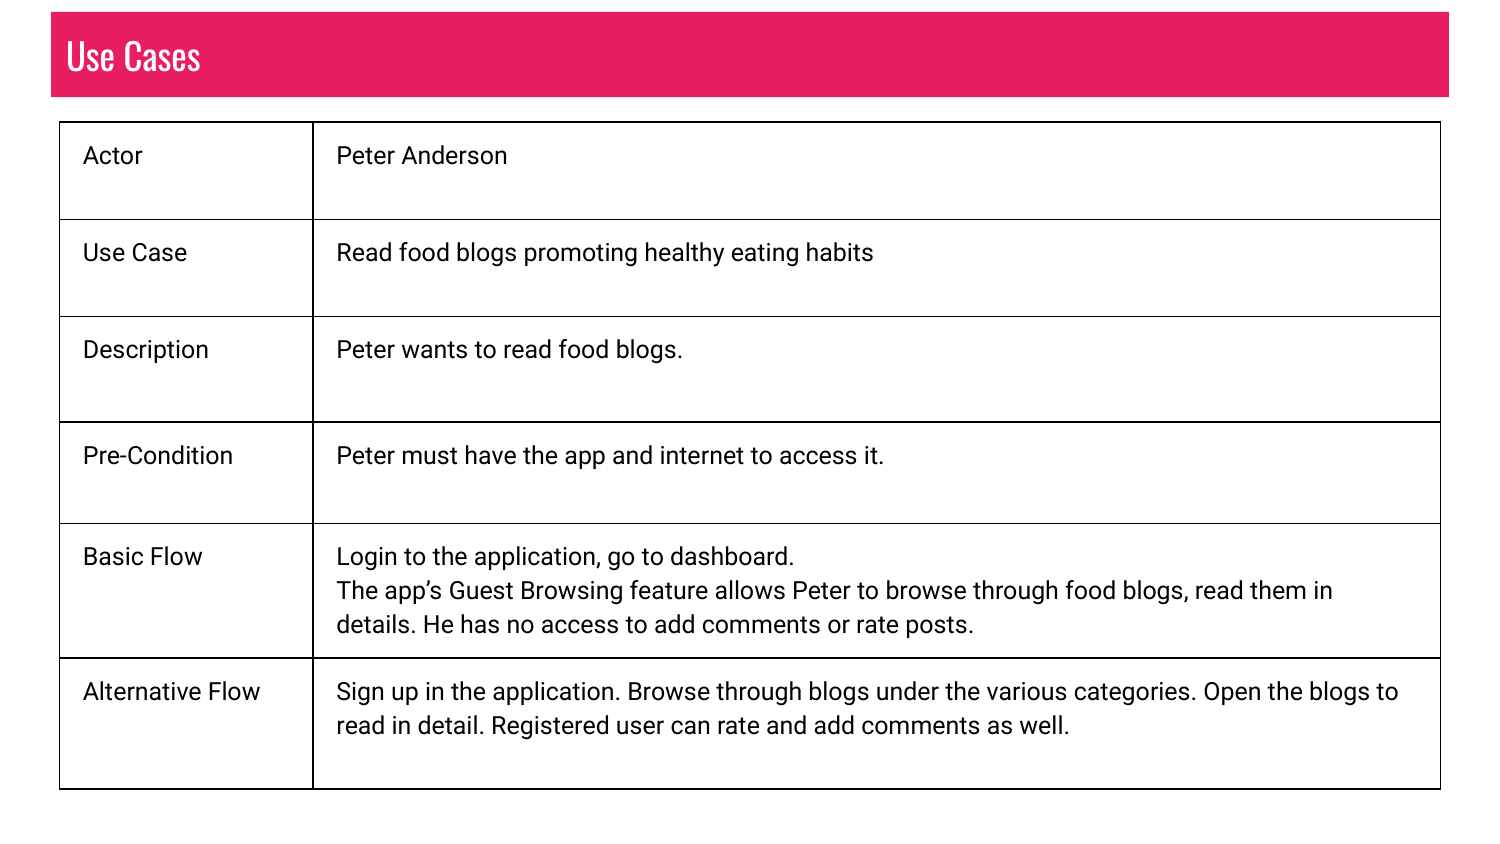

# Use Cases
| Actor​ | Peter Anderson |
| --- | --- |
| Use Case​ | Read food blogs promoting healthy eating habits |
| Description​ | Peter wants to read food blogs. |
| Pre-Condition​ | Peter must have the app and internet to access it. |
| Basic Flow​ | Login to the application, go to dashboard. The app’s Guest Browsing feature allows Peter to browse through food blogs, read them in details. He has no access to add comments or rate posts. |
| Alternative Flow | Sign up in the application. Browse through blogs under the various categories. Open the blogs to read in detail. Registered user can rate and add comments as well. |